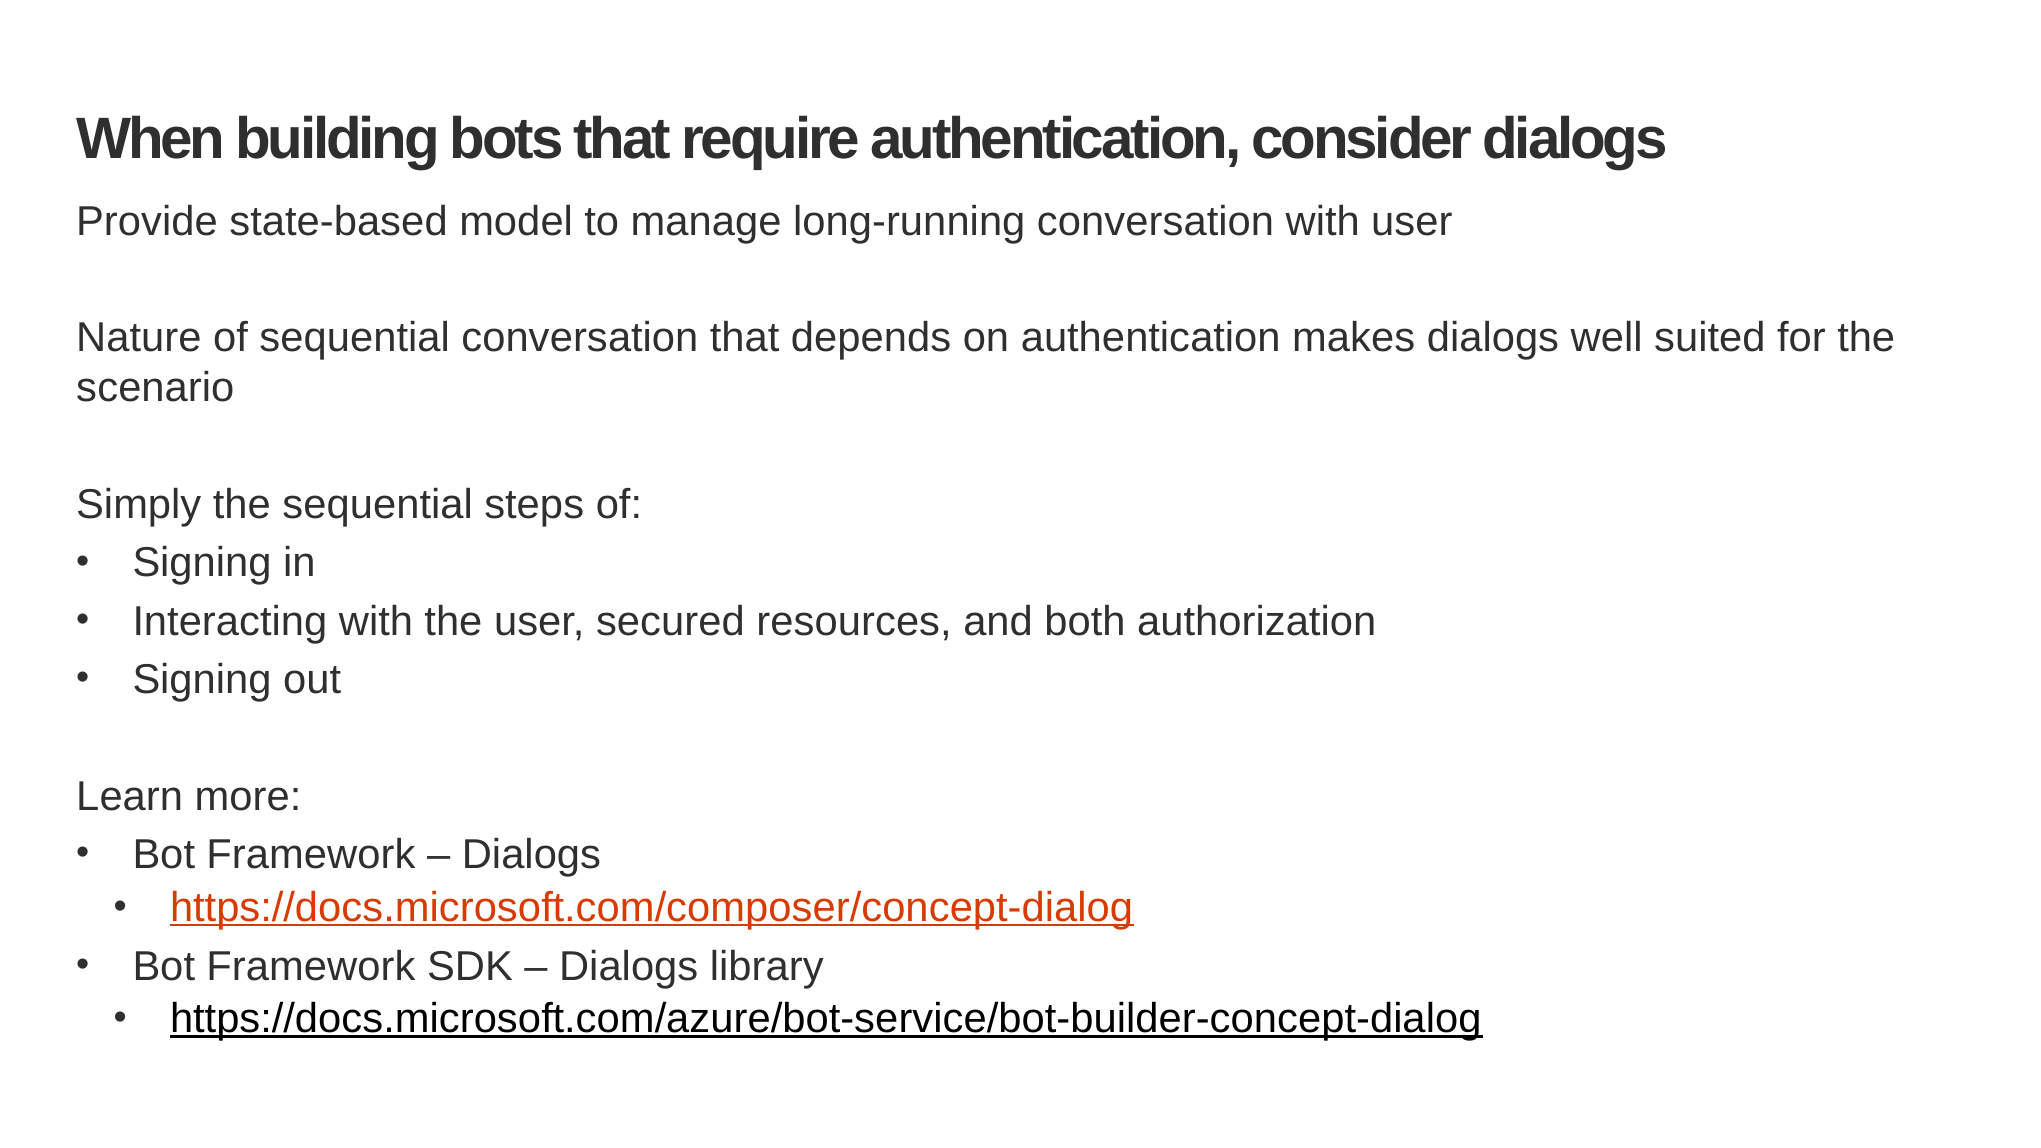

# When building bots that require authentication, consider dialogs
Provide state-based model to manage long-running conversation with user

Nature of sequential conversation that depends on authentication makes dialogs well suited for the scenario

Simply the sequential steps of:
Signing in
Interacting with the user, secured resources, and both authorization
Signing out

Learn more:
Bot Framework – Dialogs
https://docs.microsoft.com/composer/concept-dialog
Bot Framework SDK – Dialogs library
https://docs.microsoft.com/azure/bot-service/bot-builder-concept-dialog